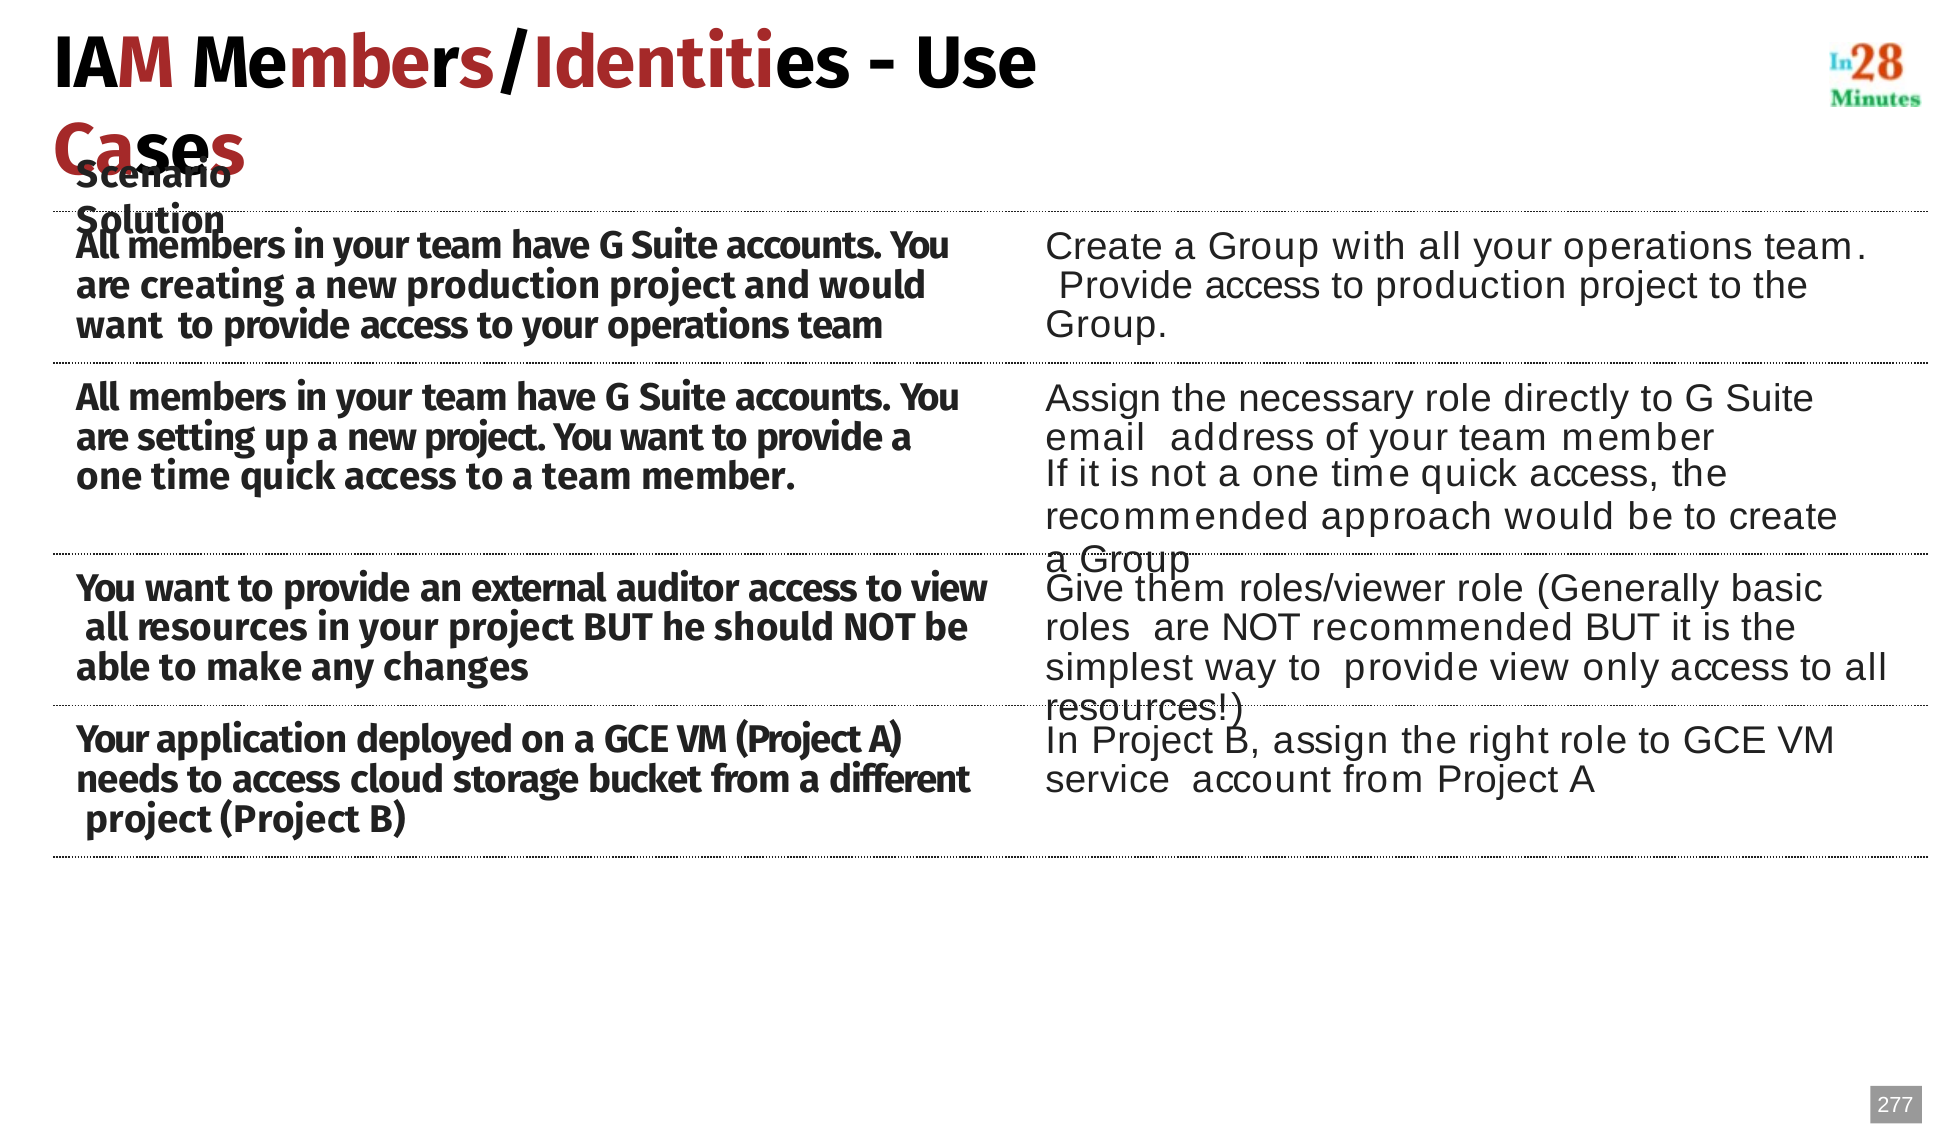

# IAM Members/Identities - Use Cases
Scenario	Solution

All members in your team have G Suite accounts. You  are creating a new production project and would want  to provide access to your operations team
Create a Group with all your operations team.  Provide access to production project to the Group.

All members in your team have G Suite accounts. You  are setting up a new project. You want to provide a  one time quick access to a team member.
Assign the necessary role directly to G Suite email  address of your team member
If it is not a one time quick access, the
recommended approach would be to create a Group

You want to provide an external auditor access to view  all resources in your project BUT he should NOT be  able to make any changes
Give them roles/viewer role (Generally basic roles  are NOT recommended BUT it is the simplest way to  provide view only access to all resources!)

Your application deployed on a GCE VM (Project A)  needs to access cloud storage bucket from a different  project (Project B)
In Project B, assign the right role to GCE VM service  account from Project A

277